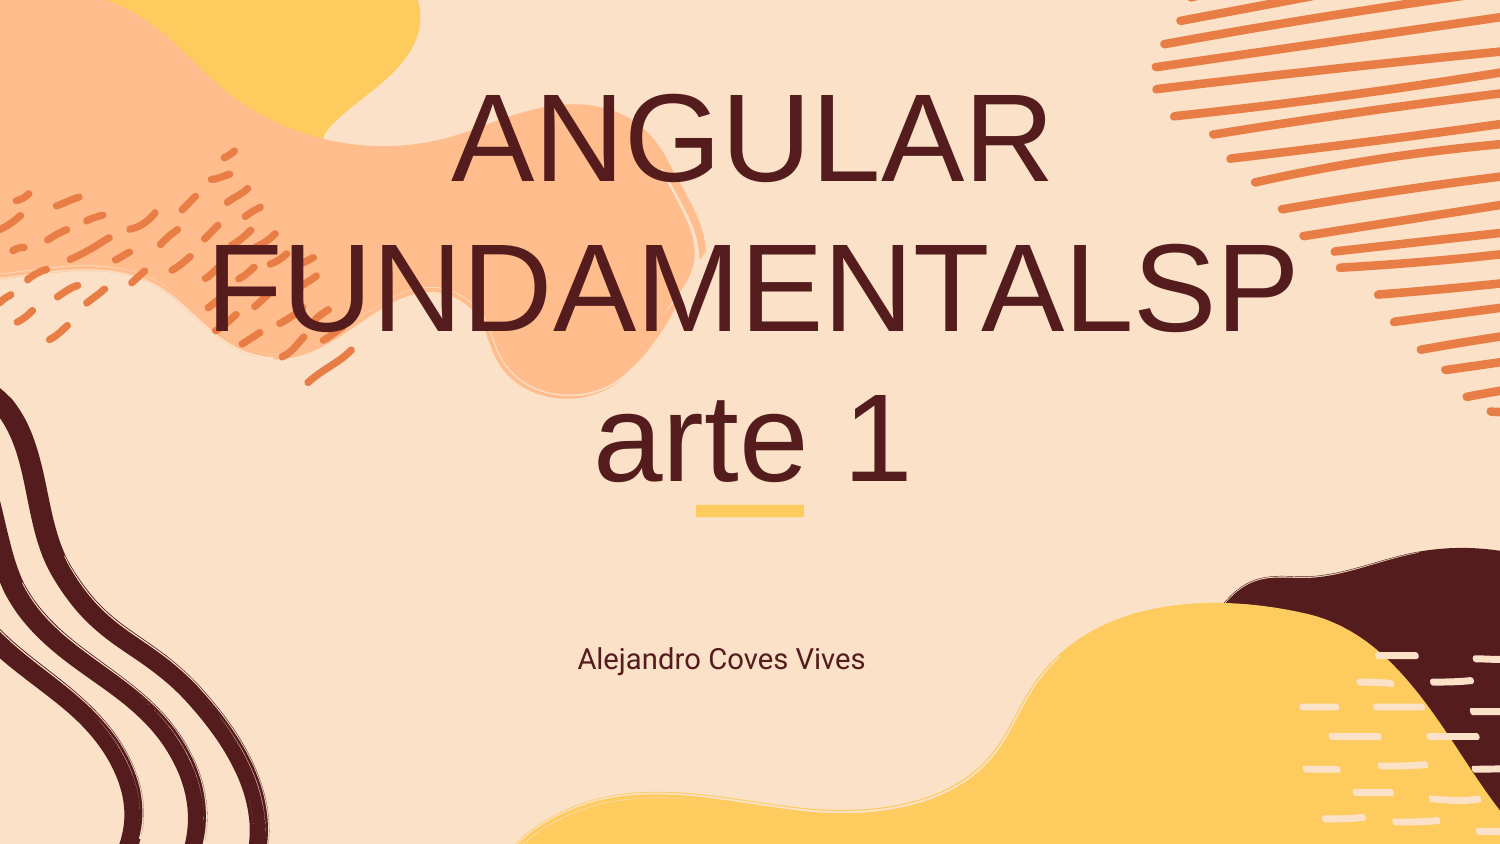

# ANGULAR FUNDAMENTALSParte 1

Alejandro Coves Vives